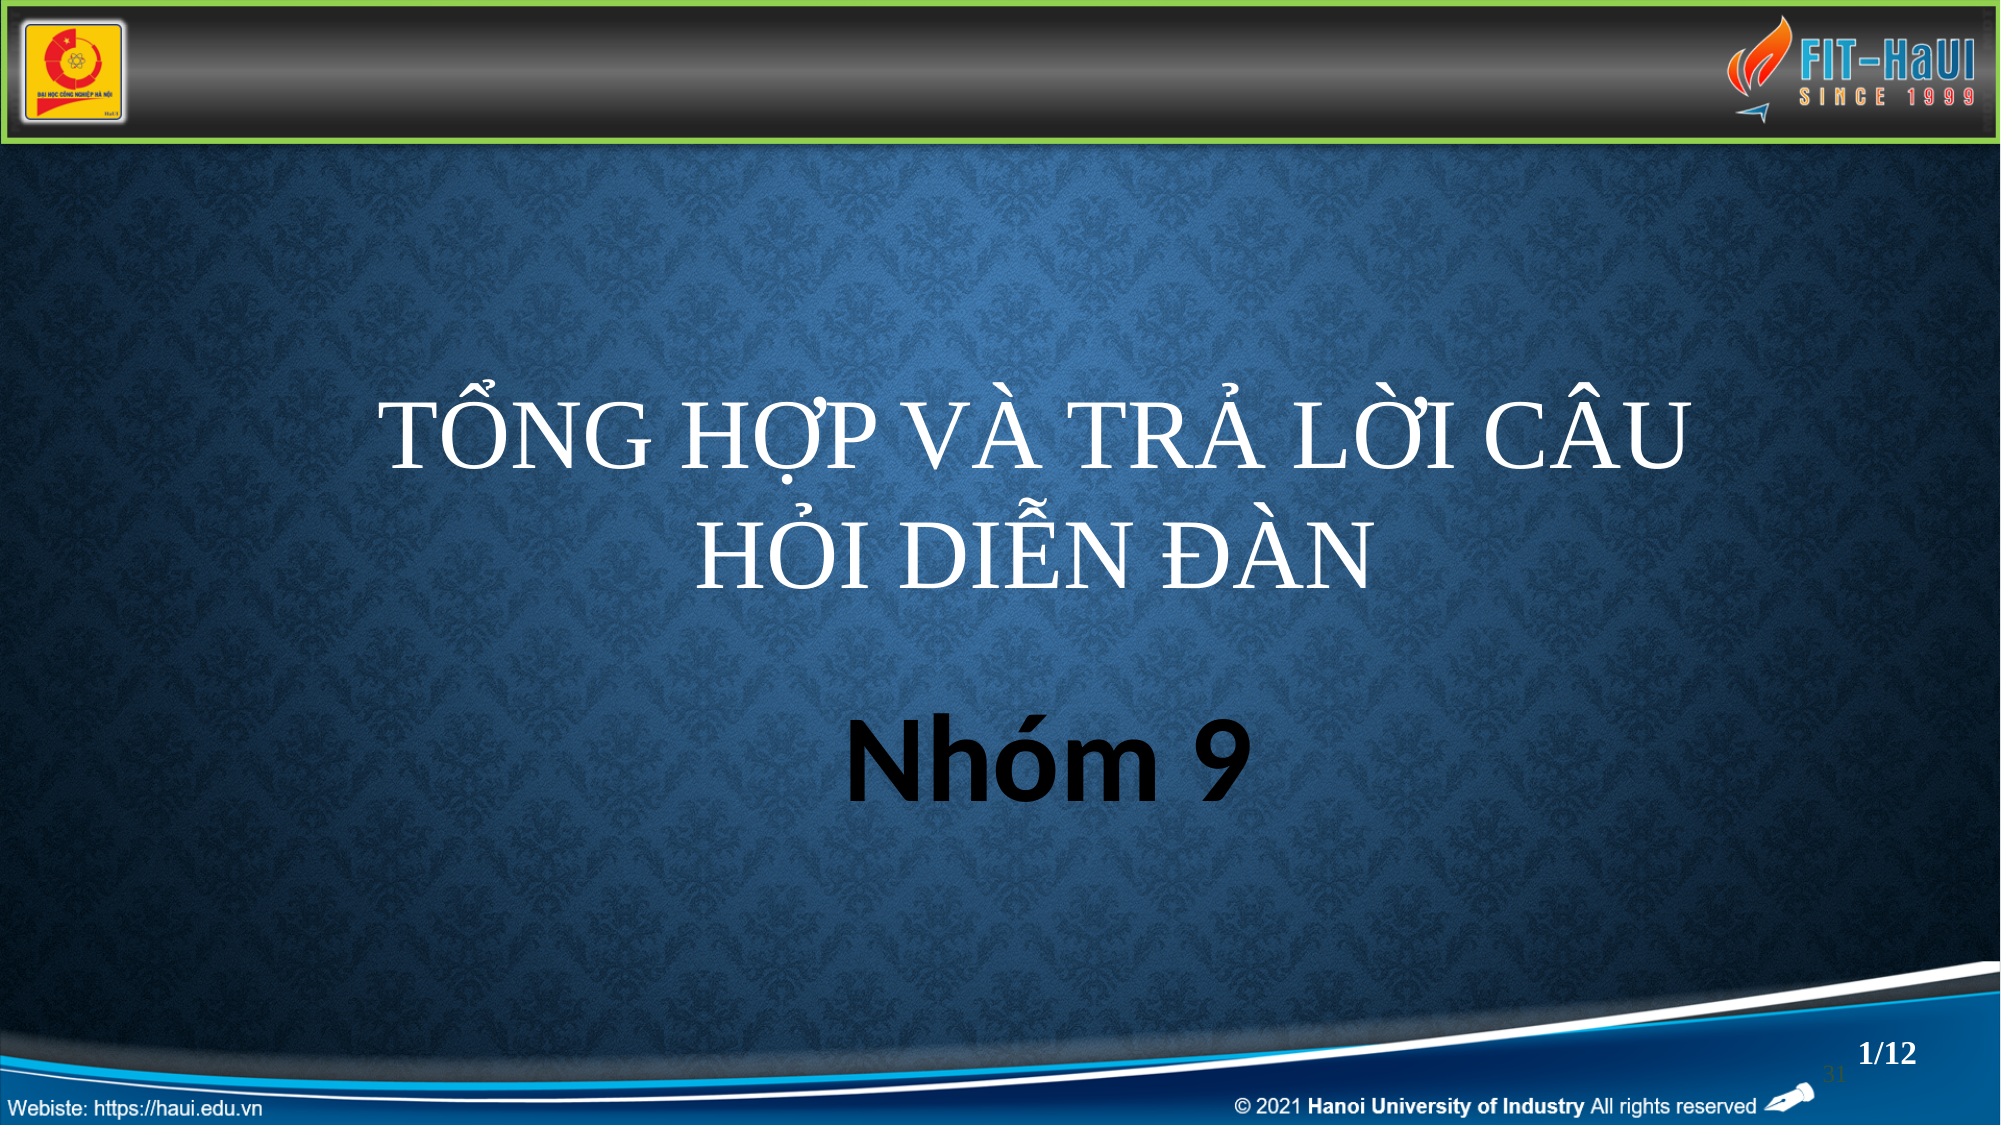

TỔNG HỢP VÀ TRẢ LỜI CÂU HỎI DIỄN ĐÀN
Nhóm 9
1/12
31